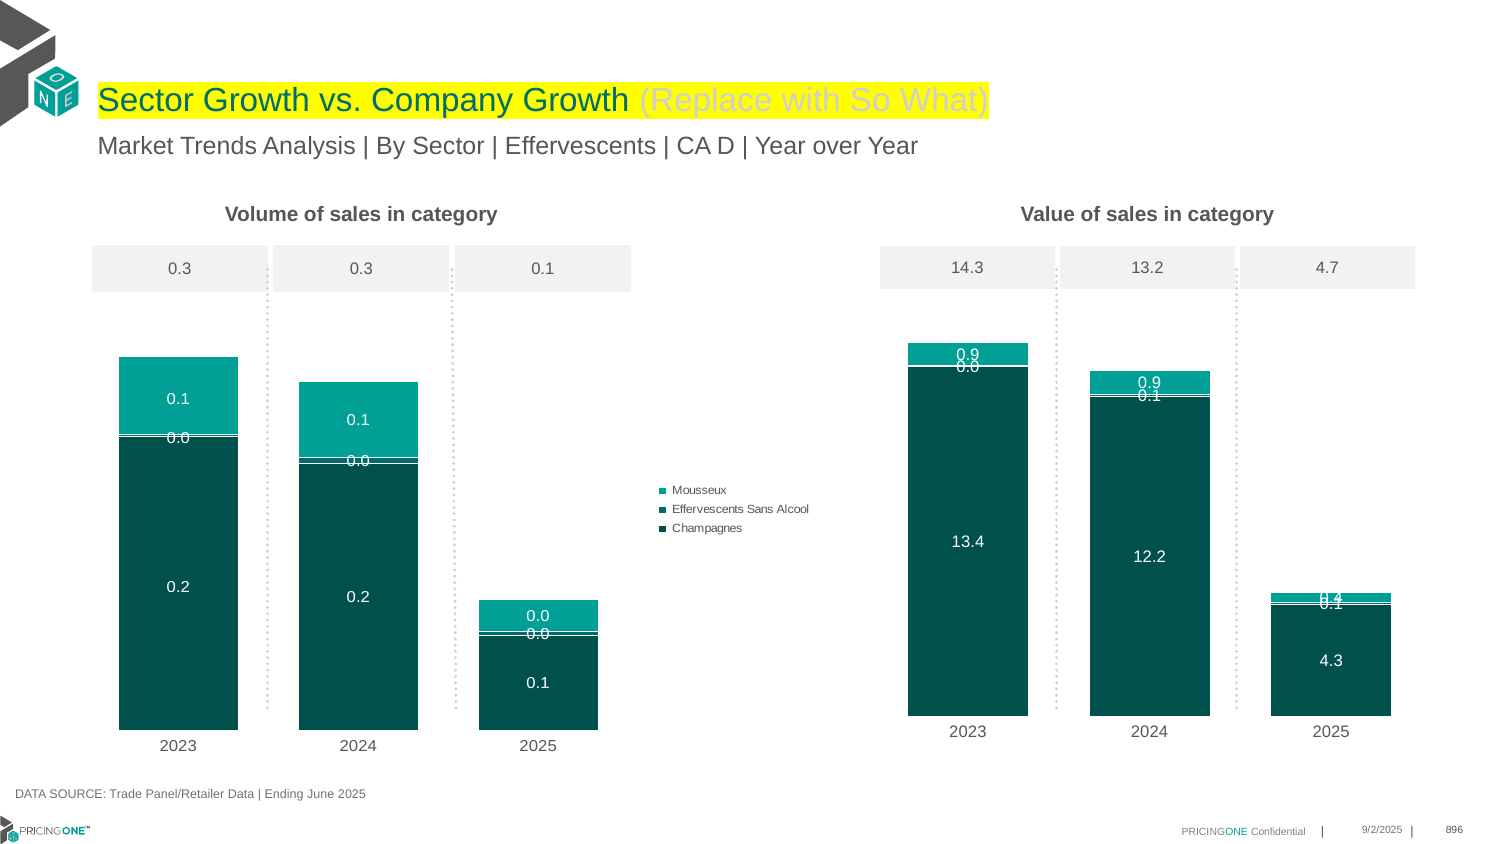

# Sector Growth vs. Company Growth (Replace with So What)
Market Trends Analysis | By Sector | Effervescents | CA D | Year over Year
| Value of sales in category |  |  |
| --- | --- | --- |
| 14.3 | 13.2 | 4.7 |
| Volume of sales in category |  |  |
| --- | --- | --- |
| 0.3 | 0.3 | 0.1 |

### Chart

| Category | Champagnes | Effervescents Sans Alcool | Mousseux |
|---|---|---|---|
| 2023 | 13.350063 | 0.028895 | 0.892039 |
| 2024 | 12.209837 | 0.094506 | 0.888904 |
| 2025 | 4.266402 | 0.063934 | 0.387119 |

### Chart

| Category | Champagnes | Effervescents Sans Alcool | Mousseux |
|---|---|---|---|
| 2023 | 0.237716 | 0.001688 | 0.062391 |
| 2024 | 0.215733 | 0.004553 | 0.061888 |
| 2025 | 0.077099 | 0.002899 | 0.026273 |
DATA SOURCE: Trade Panel/Retailer Data | Ending June 2025

9/2/2025
896